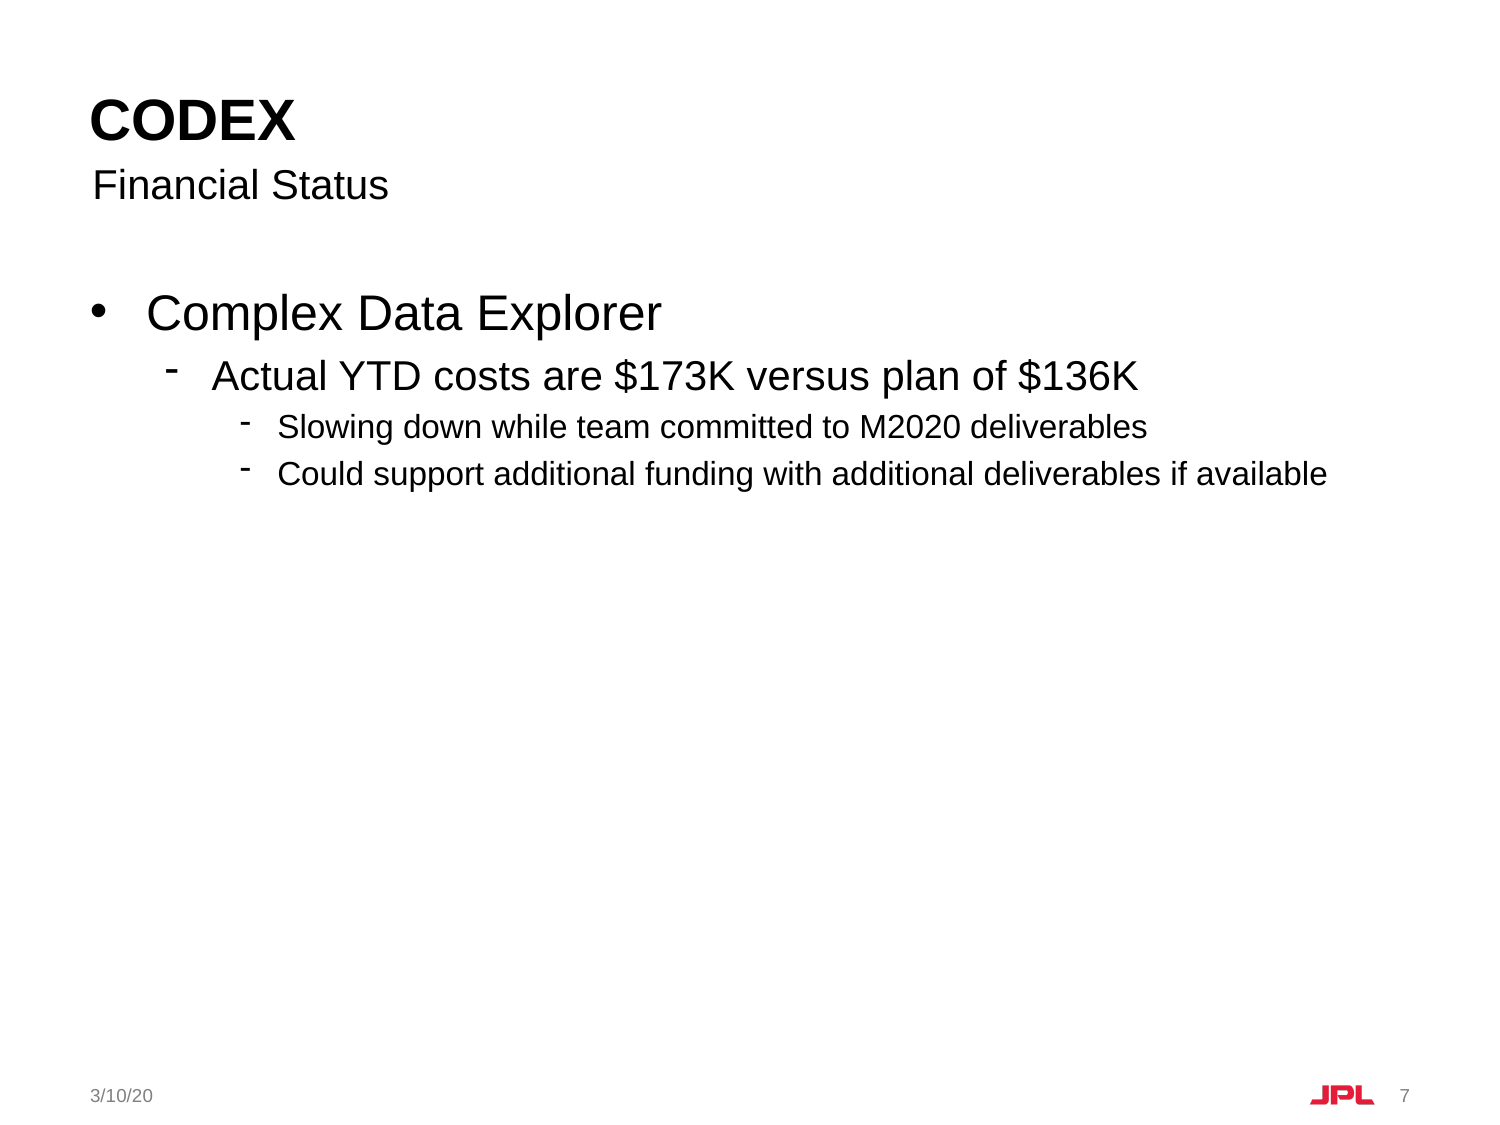

# CODEX
Financial Status
Complex Data Explorer
Actual YTD costs are $173K versus plan of $136K
Slowing down while team committed to M2020 deliverables
Could support additional funding with additional deliverables if available

3/10/20
7